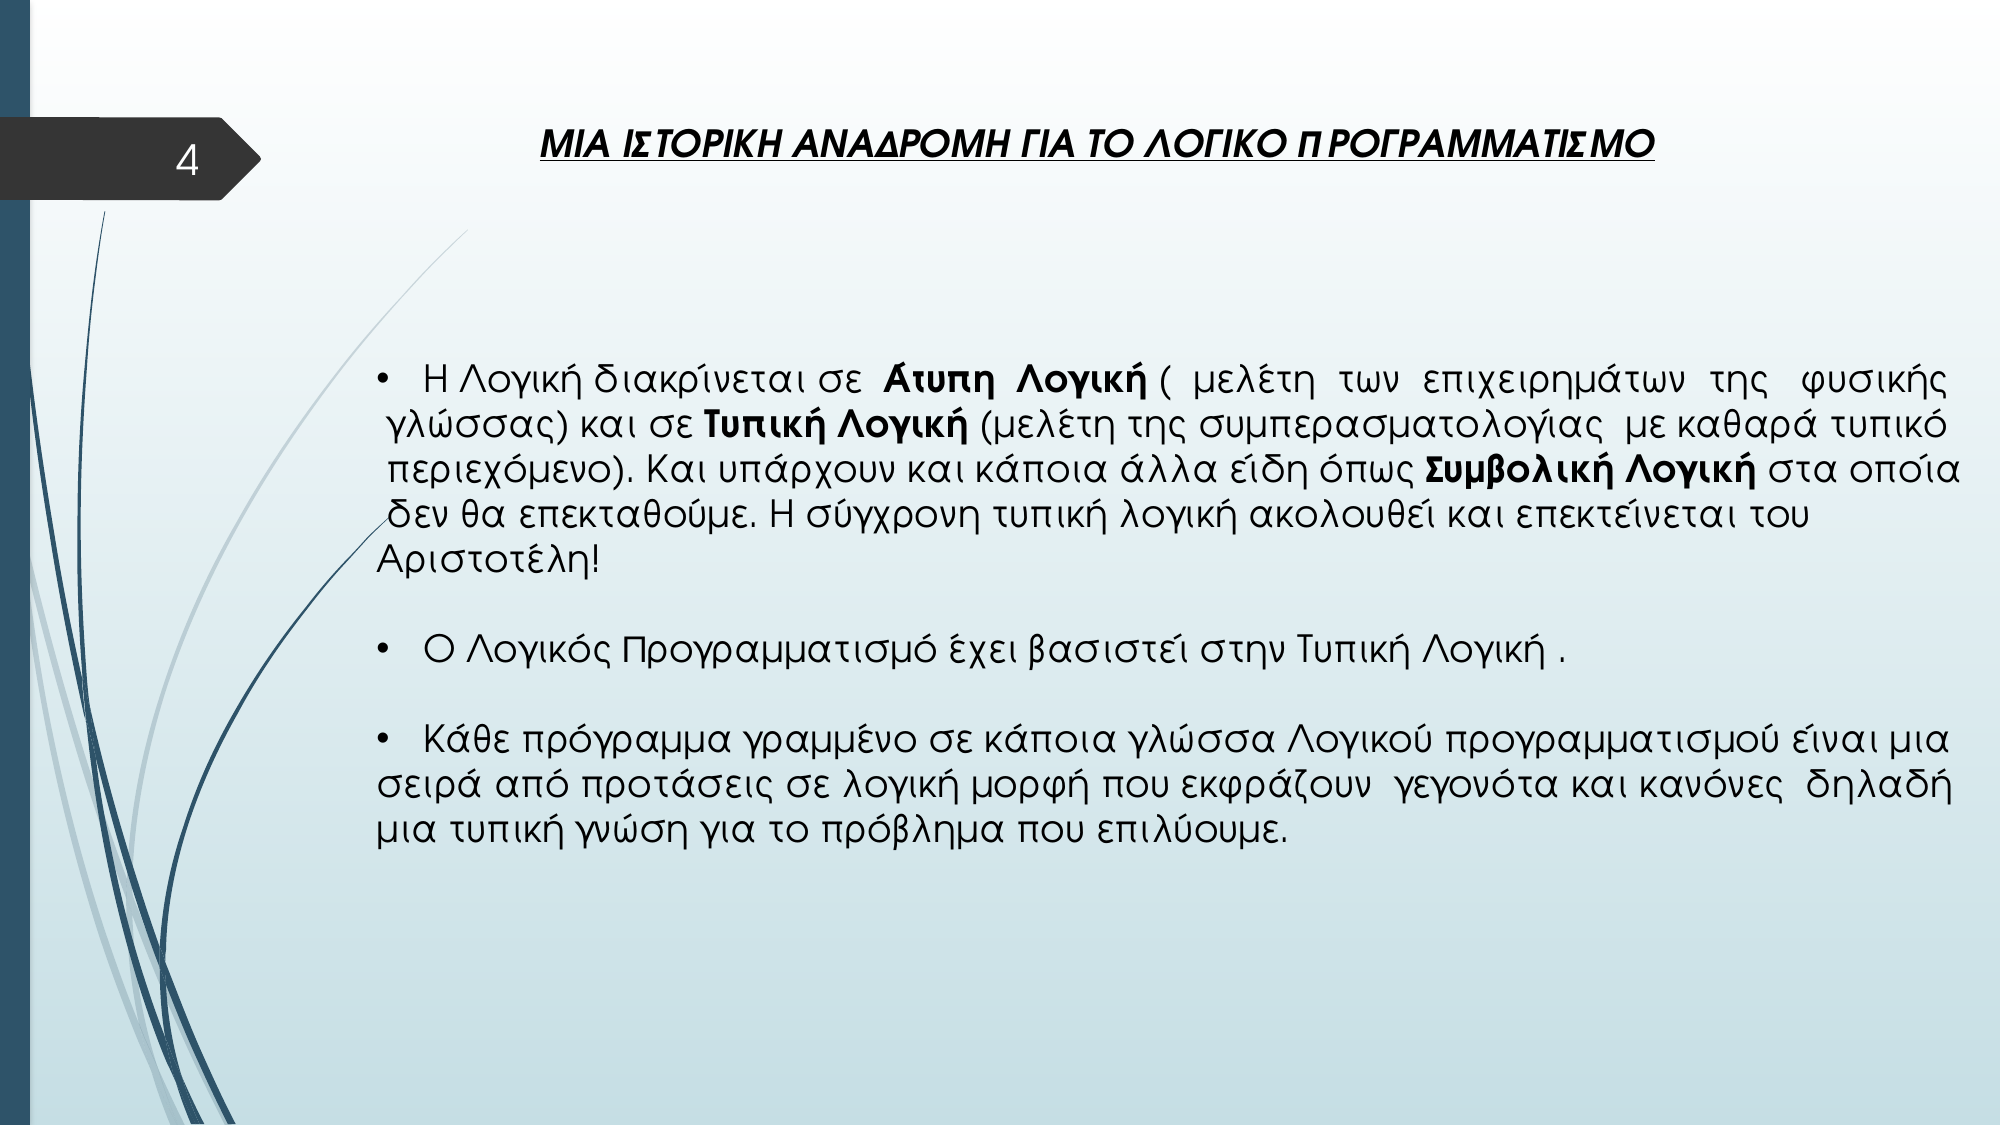

ΜΙΑ ΙΣΤΟΡΙΚΗ ΑΝΑΔΡΟΜΗ ΓΙΑ ΤΟ ΛΟΓΙΚΟ ΠΡΟΓΡΑΜΜΑΤΙΣΜΟ
4
Η Λογική διακρίνεται σε  Άτυπη  Λογική (  μελέτη  των  επιχειρημάτων  της   φυσικής
 γλώσσας) και σε Τυπική Λογική (μελέτη της συμπερασματολογίας  με καθαρά τυπικό
 περιεχόμενο). Και υπάρχουν και κάποια άλλα είδη όπως Συμβολική Λογική στα οποία
 δεν θα επεκταθούμε. Η σύγχρονη τυπική λογική ακολουθεί και επεκτείνεται του
Αριστοτέλη!

Ο Λογικός Προγραμματισμό έχει βασιστεί στην Τυπική Λογική .

Κάθε πρόγραμμα γραμμένο σε κάποια γλώσσα Λογικού προγραμματισμού είναι μια
σειρά από προτάσεις σε λογική μορφή που εκφράζουν  γεγονότα και κανόνες  δηλαδή
μια τυπική γνώση για το πρόβλημα που επιλύουμε.